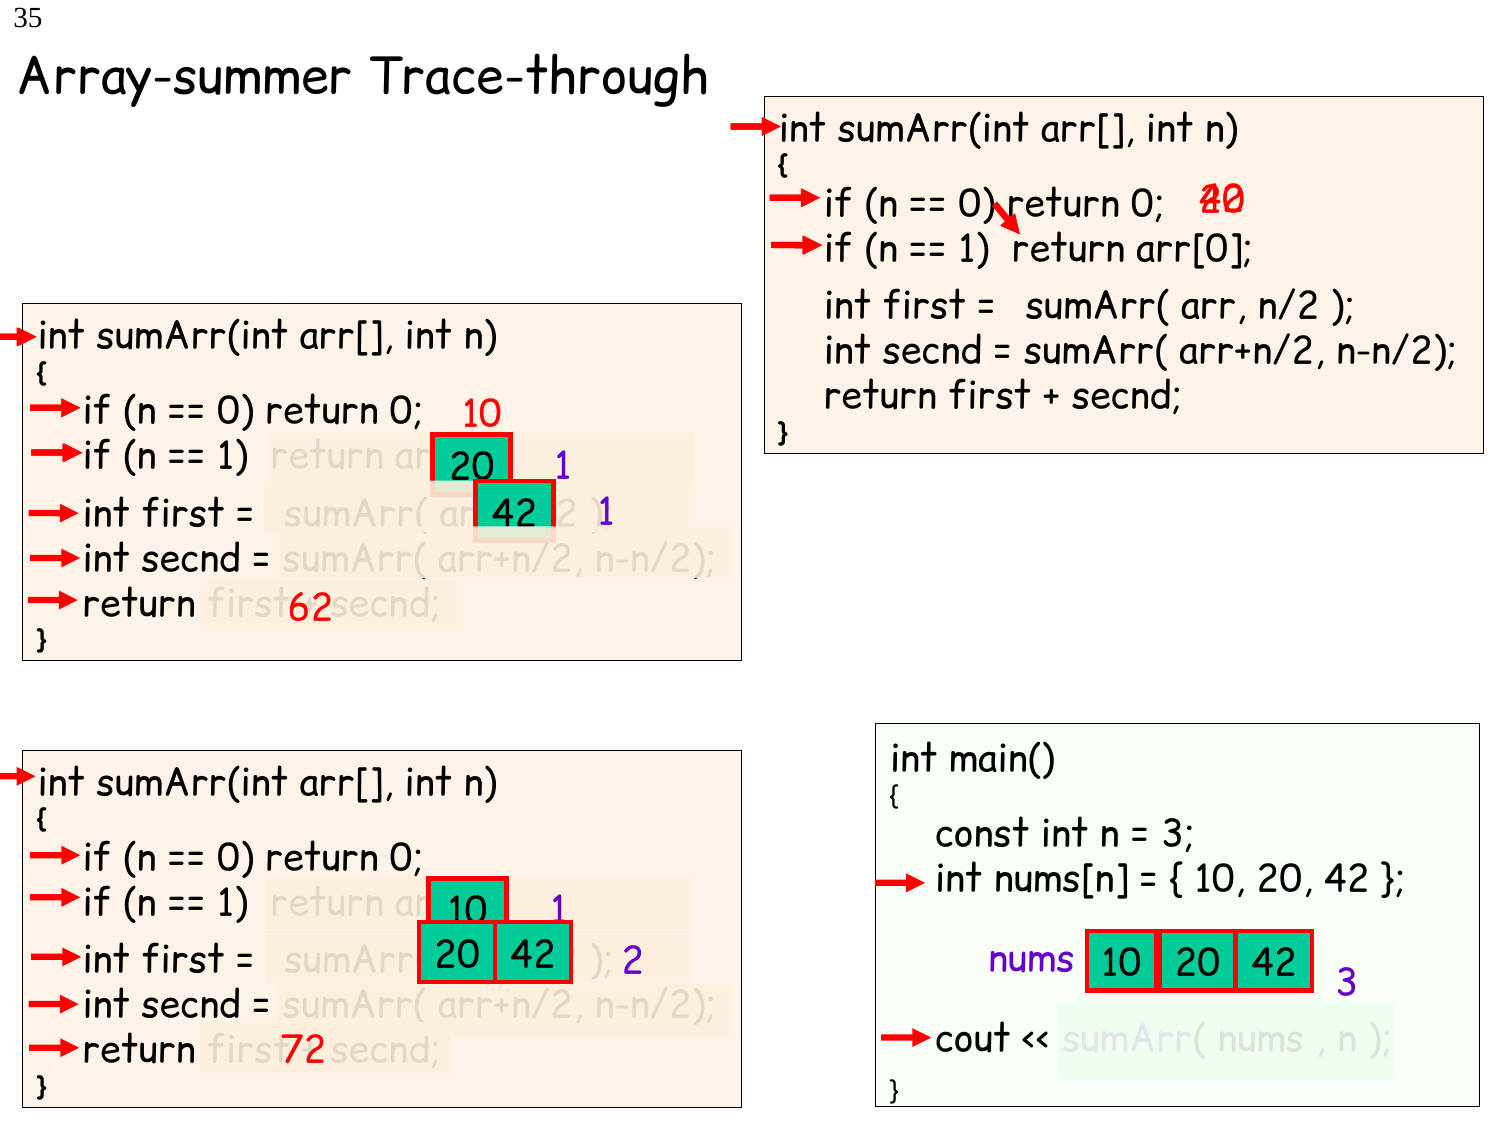

# Array-summer Trace-through
35
int sumArr(int arr[], int n)
{
    if (n == 0) return 0;
    if (n == 1)  return arr[0];
    int first =   sumArr( arr, n/2 );
    int secnd = sumArr( arr+n/2, n-n/2);
    return first + secnd;
}

42
20

int sumArr(int arr[], int n)
{
    if (n == 0) return 0;
    if (n == 1)  return arr[0];
    int first =   sumArr( arr, n/2 );
    int secnd = sumArr( arr+n/2, n-n/2);
    return first + secnd;
}

10

1
20

1

42

62

int main()
{
    const int n = 3;
    int nums[n] = { 10, 20, 42 };

    cout << sumArr( nums , n );

}
int sumArr(int arr[], int n)
{
    if (n == 0) return 0;
    if (n == 1)  return arr[0];
    int first =   sumArr( arr, n/2 );
    int secnd = sumArr( arr+n/2, n-n/2);
    return first + secnd;
}

1
10

20
42
nums
10
20
42

10
20
42

2

3

72